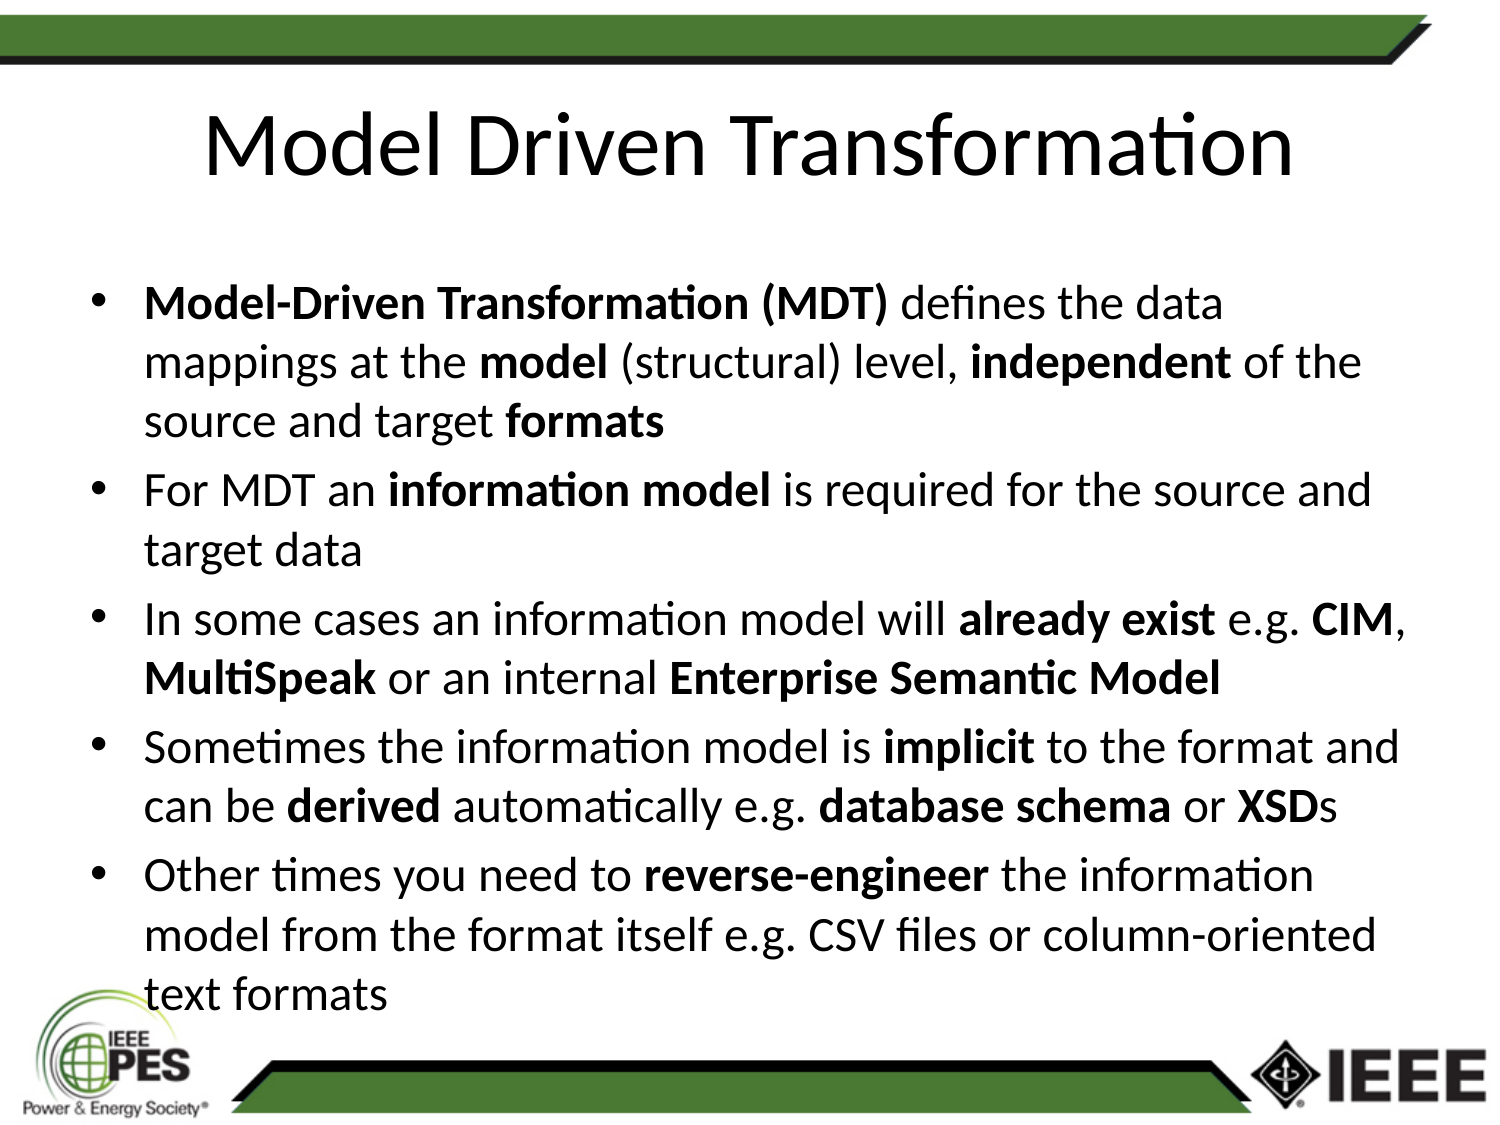

# Model Driven Transformation
Model-Driven Transformation (MDT) defines the data mappings at the model (structural) level, independent of the source and target formats
For MDT an information model is required for the source and target data
In some cases an information model will already exist e.g. CIM, MultiSpeak or an internal Enterprise Semantic Model
Sometimes the information model is implicit to the format and can be derived automatically e.g. database schema or XSDs
Other times you need to reverse-engineer the information model from the format itself e.g. CSV files or column-oriented text formats